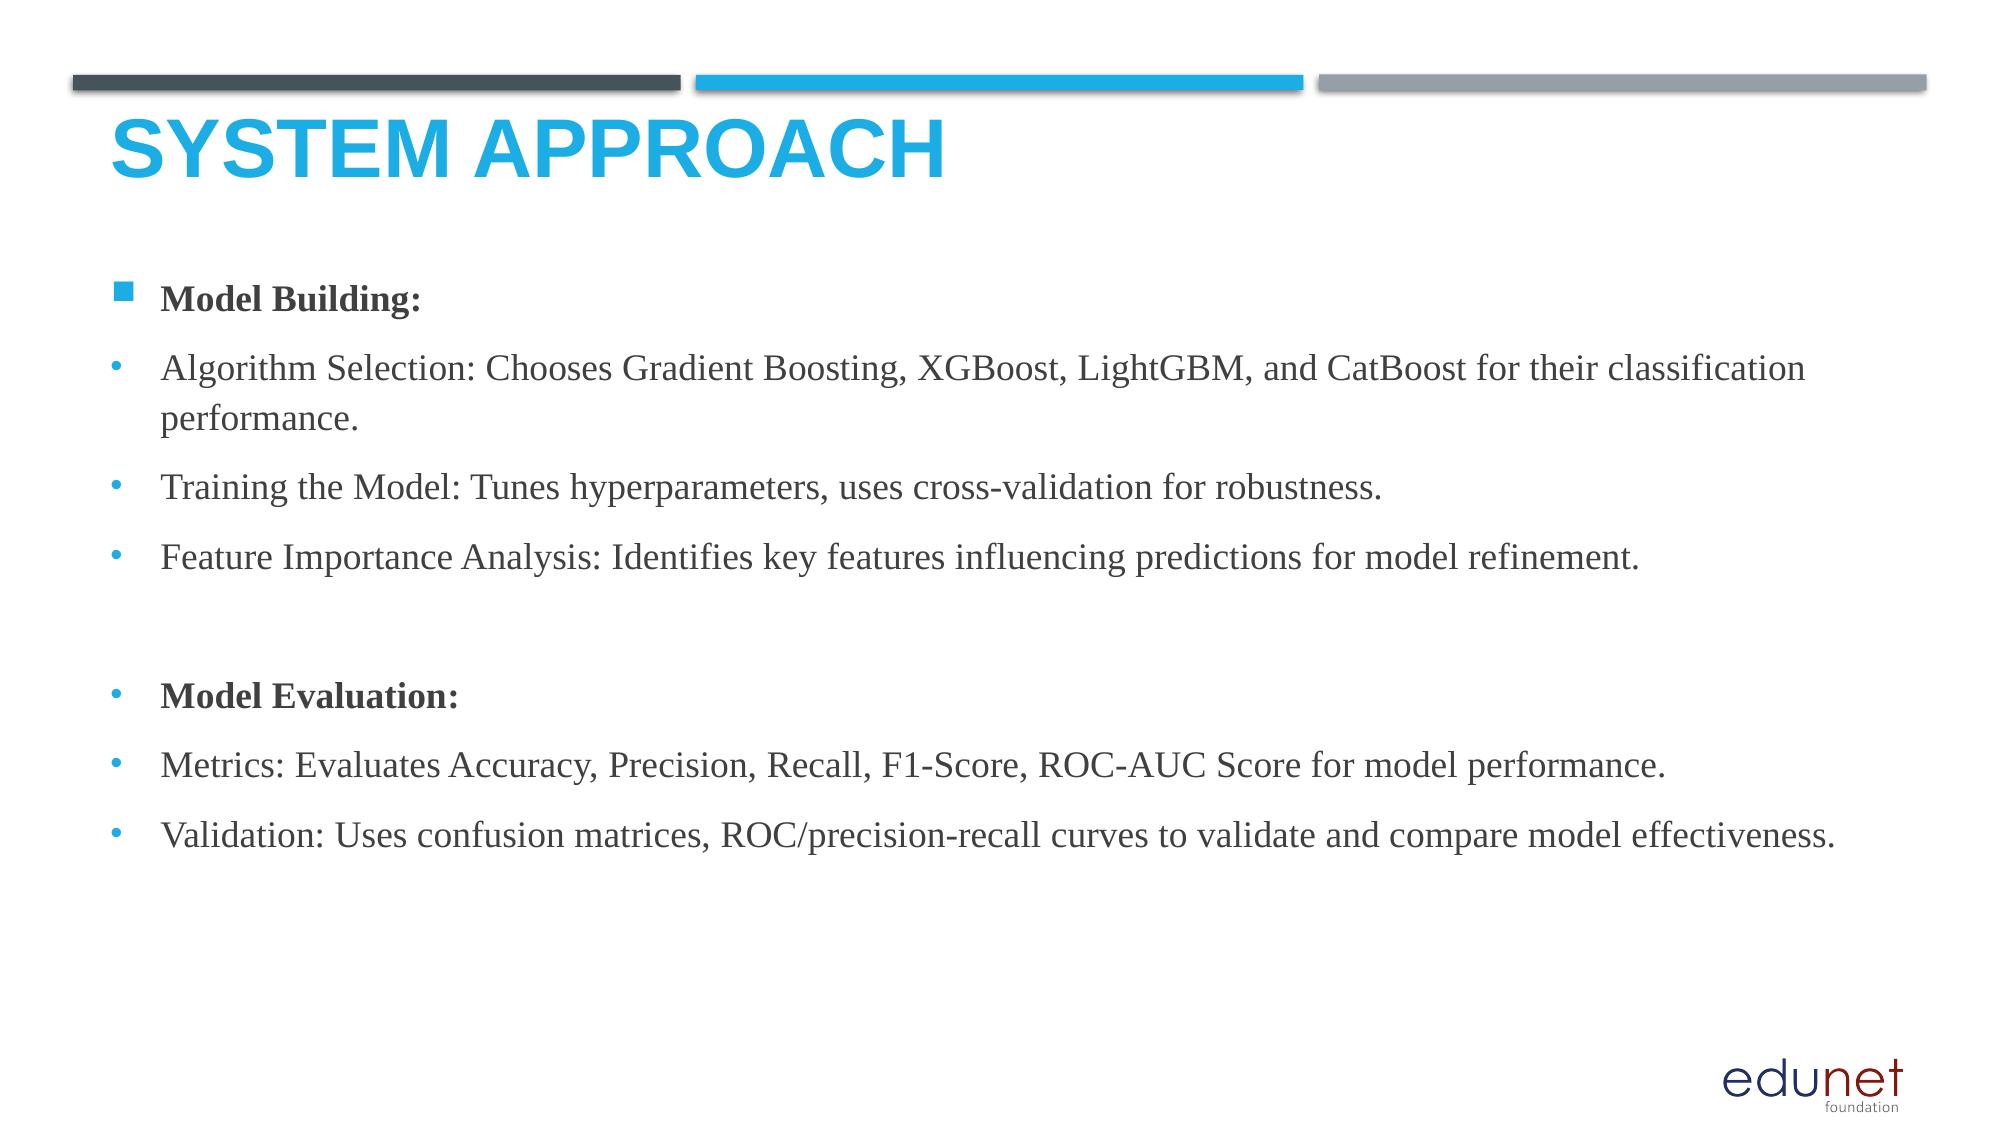

# system approach
Model Building:
Algorithm Selection: Chooses Gradient Boosting, XGBoost, LightGBM, and CatBoost for their classification performance.
Training the Model: Tunes hyperparameters, uses cross-validation for robustness.
Feature Importance Analysis: Identifies key features influencing predictions for model refinement.

Model Evaluation:
Metrics: Evaluates Accuracy, Precision, Recall, F1-Score, ROC-AUC Score for model performance.
Validation: Uses confusion matrices, ROC/precision-recall curves to validate and compare model effectiveness.